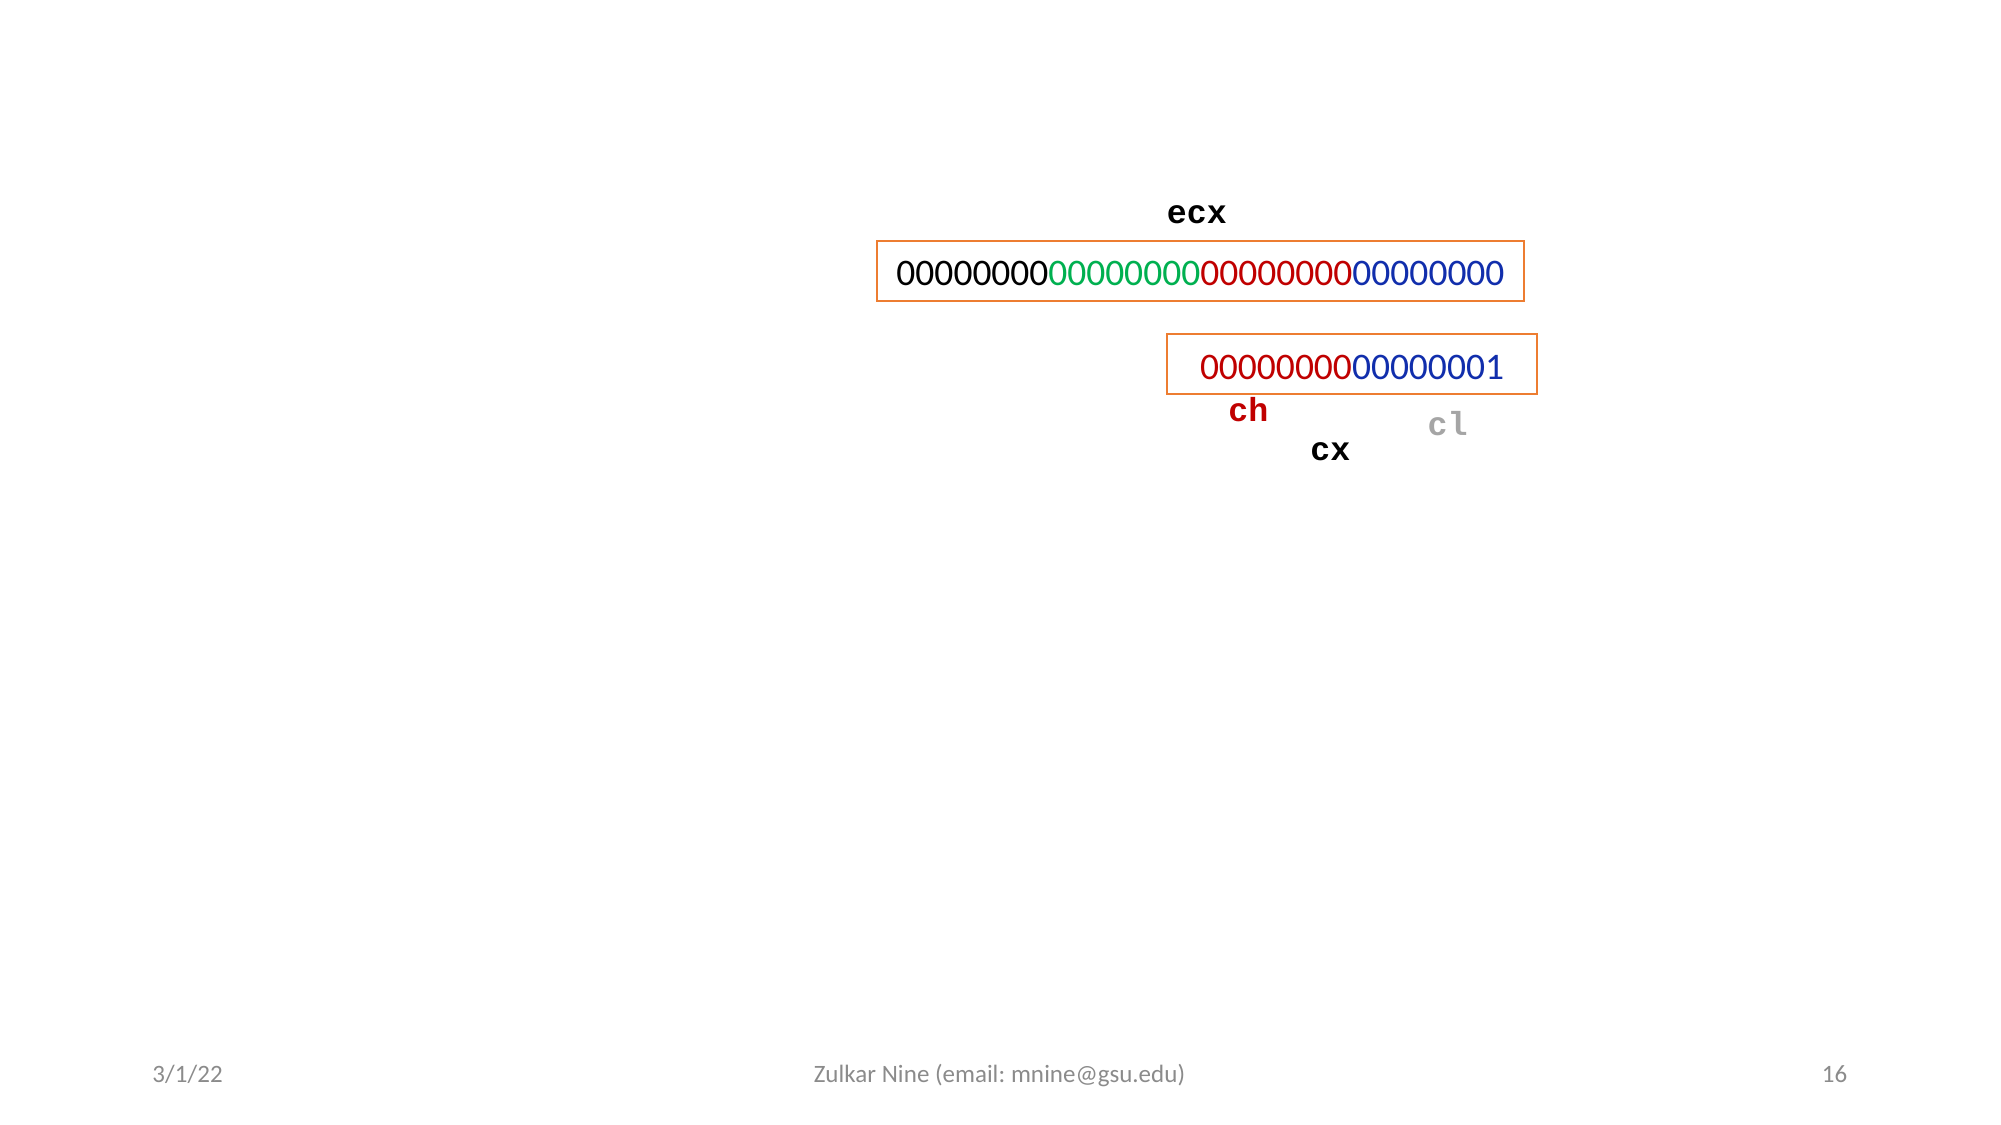

ecx
00000000000000000000000000000000
0000000000000001
ch
cl
cx
3/1/22
Zulkar Nine (email: mnine@gsu.edu)
16